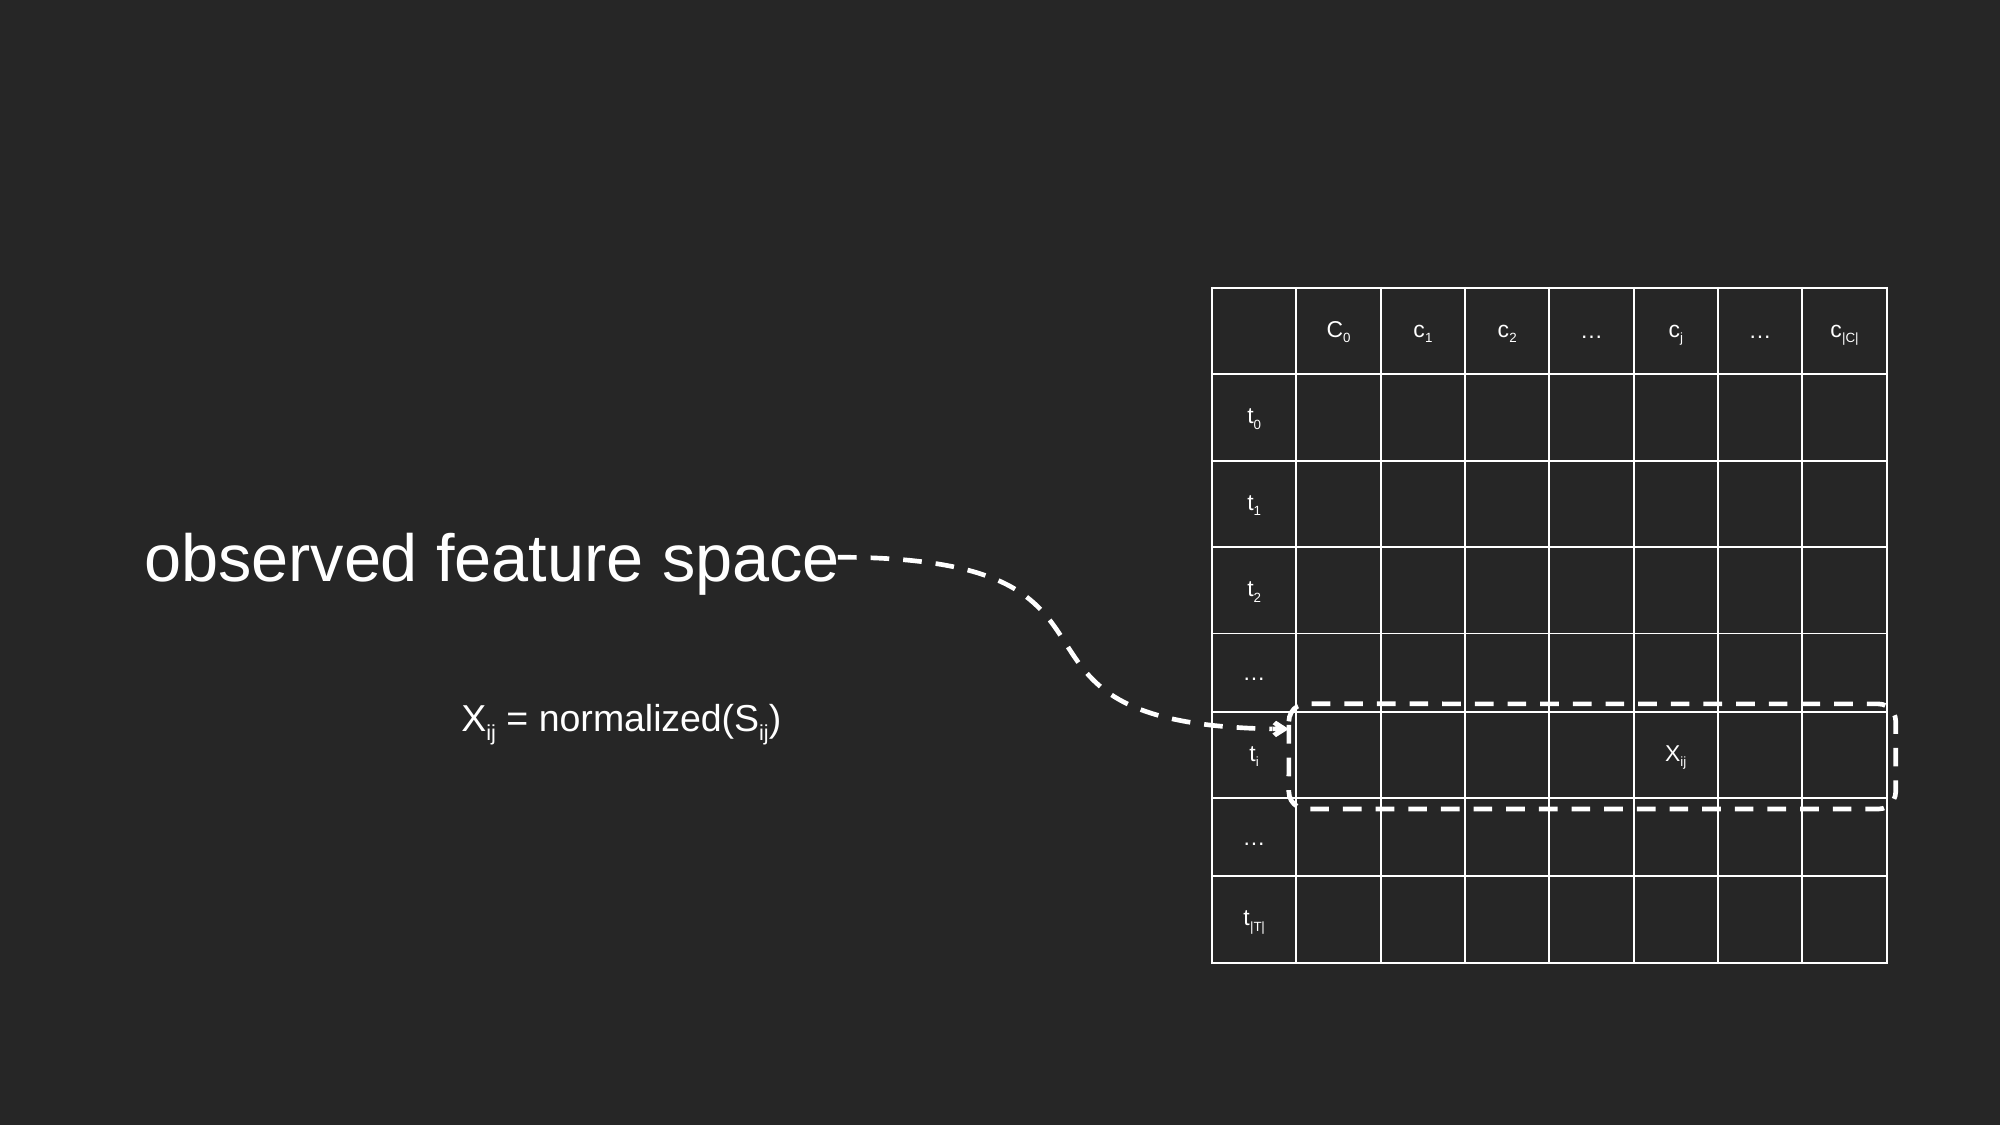

observed feature space

Xij = normalized(Sij)
|  | C0 | c1 | c2 | … | cj | … | c|C| |
| --- | --- | --- | --- | --- | --- | --- | --- |
| t0 |  |  |  |  |  |  |  |
| t1 |  |  |  |  |  |  |  |
| t2 |  |  |  |  |  |  |  |
| … |  |  |  |  |  |  |  |
| ti |  |  |  |  | Xij |  |  |
| … |  |  |  |  |  |  |  |
| t|T| |  |  |  |  |  |  |  |